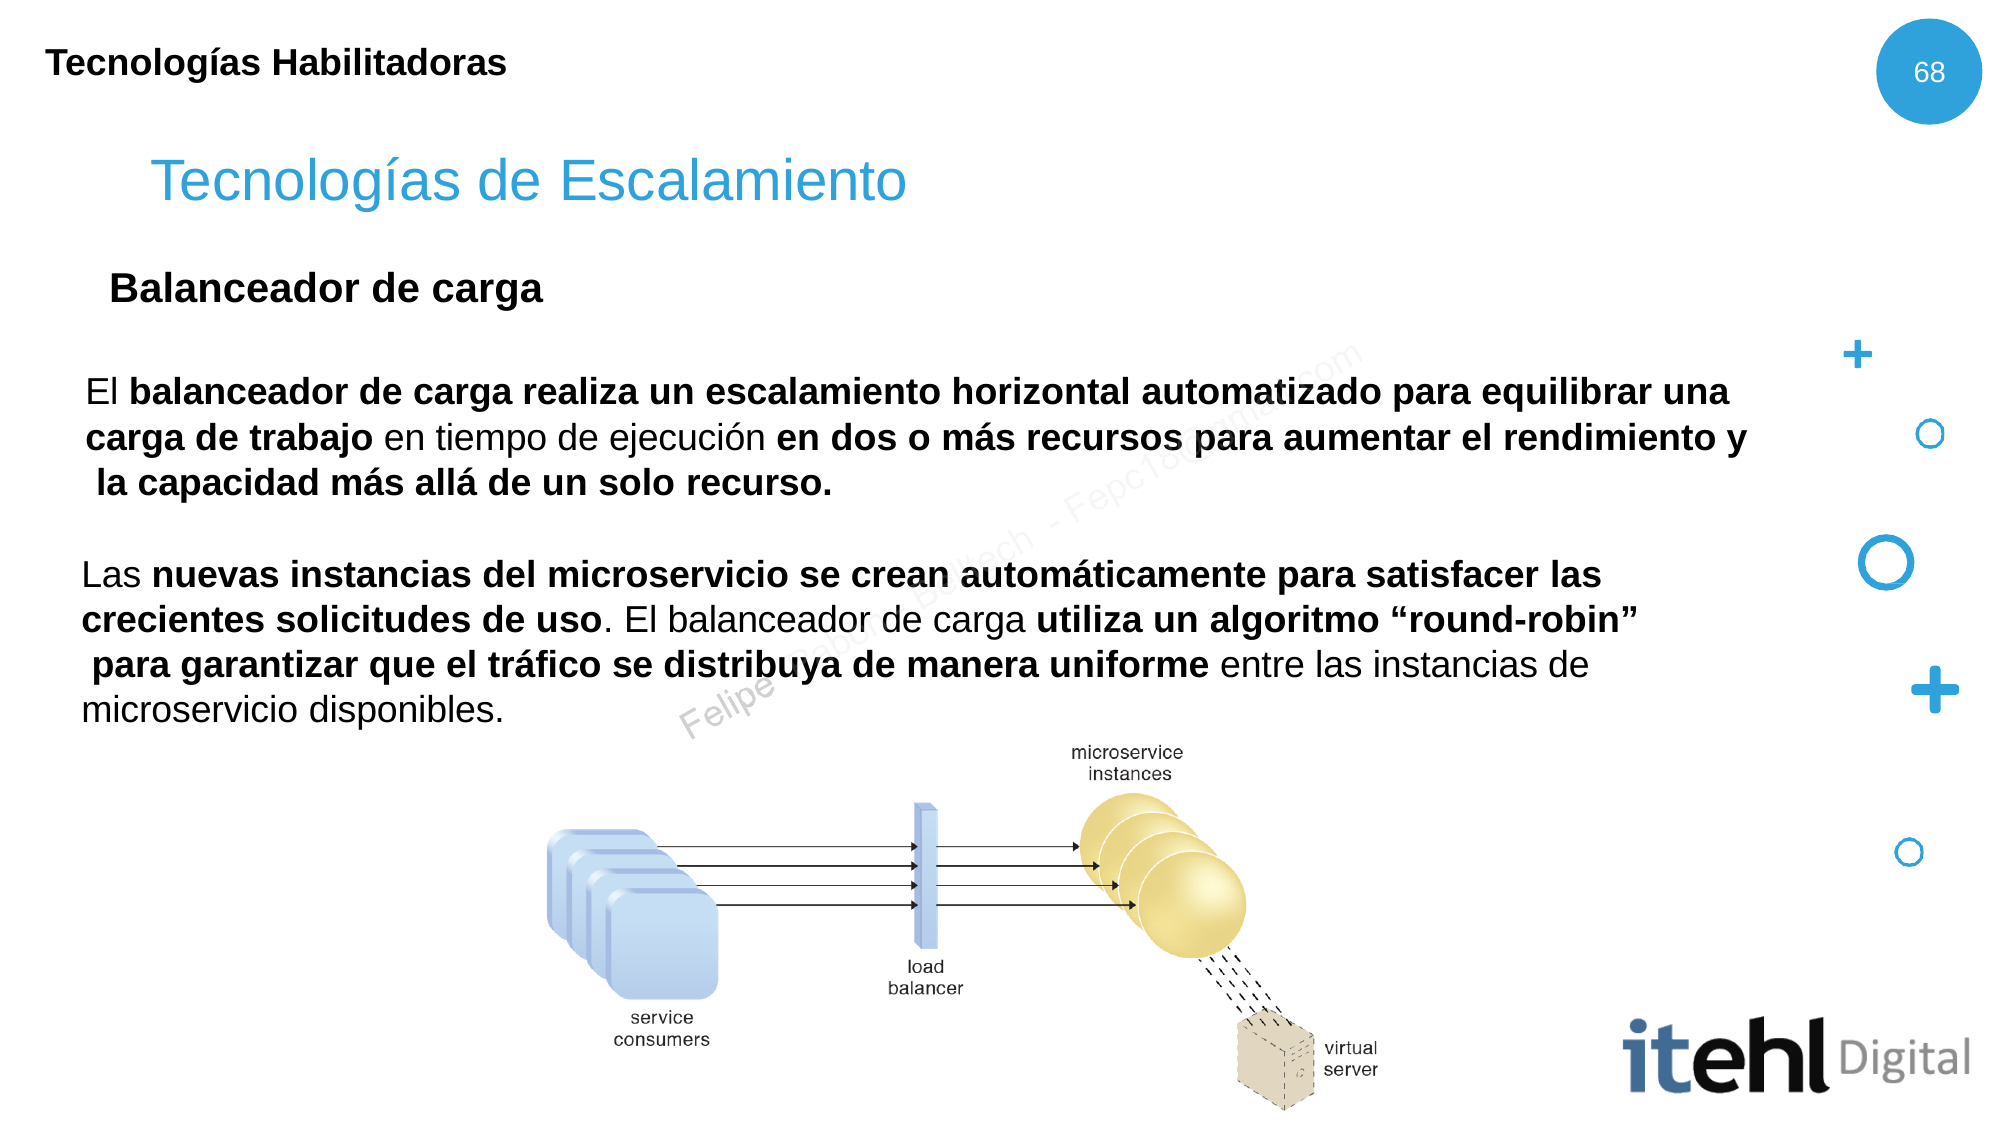

Tecnologías Habilitadoras
68
# Tecnologías de Escalamiento
Balanceador de carga

El balanceador de carga realiza un escalamiento horizontal automatizado para equilibrar una  carga de trabajo en tiempo de ejecución en dos o más recursos para aumentar el rendimiento y  la capacidad más allá de un solo recurso.

Las nuevas instancias del microservicio se crean automáticamente para satisfacer las  crecientes solicitudes de uso. El balanceador de carga utiliza un algoritmo “round-robin”  para garantizar que el tráfico se distribuya de manera uniforme entre las instancias de  microservicio disponibles.